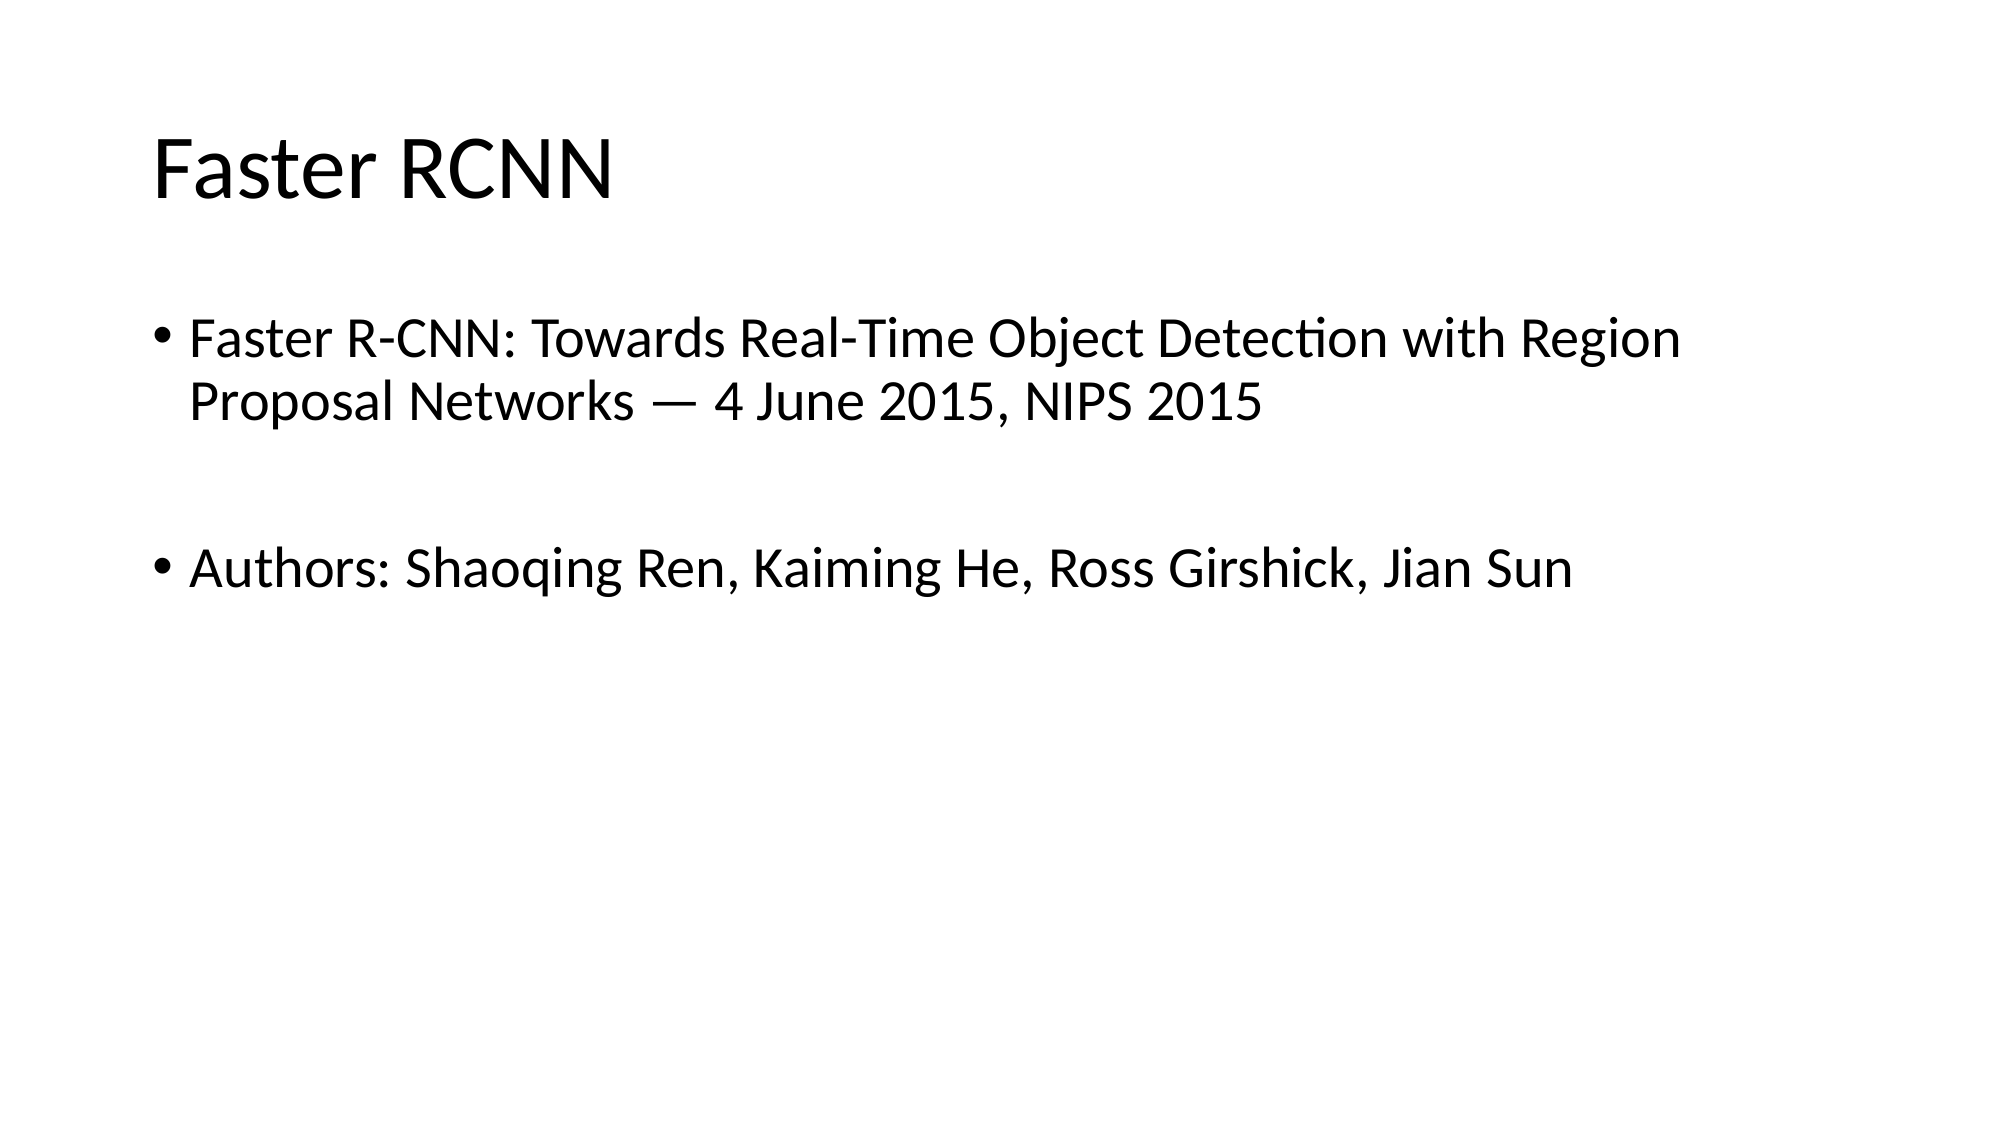

# Faster RCNN
Faster R-CNN: Towards Real-Time Object Detection with Region Proposal Networks — 4 June 2015, NIPS 2015

Authors: Shaoqing Ren, Kaiming He, Ross Girshick, Jian Sun